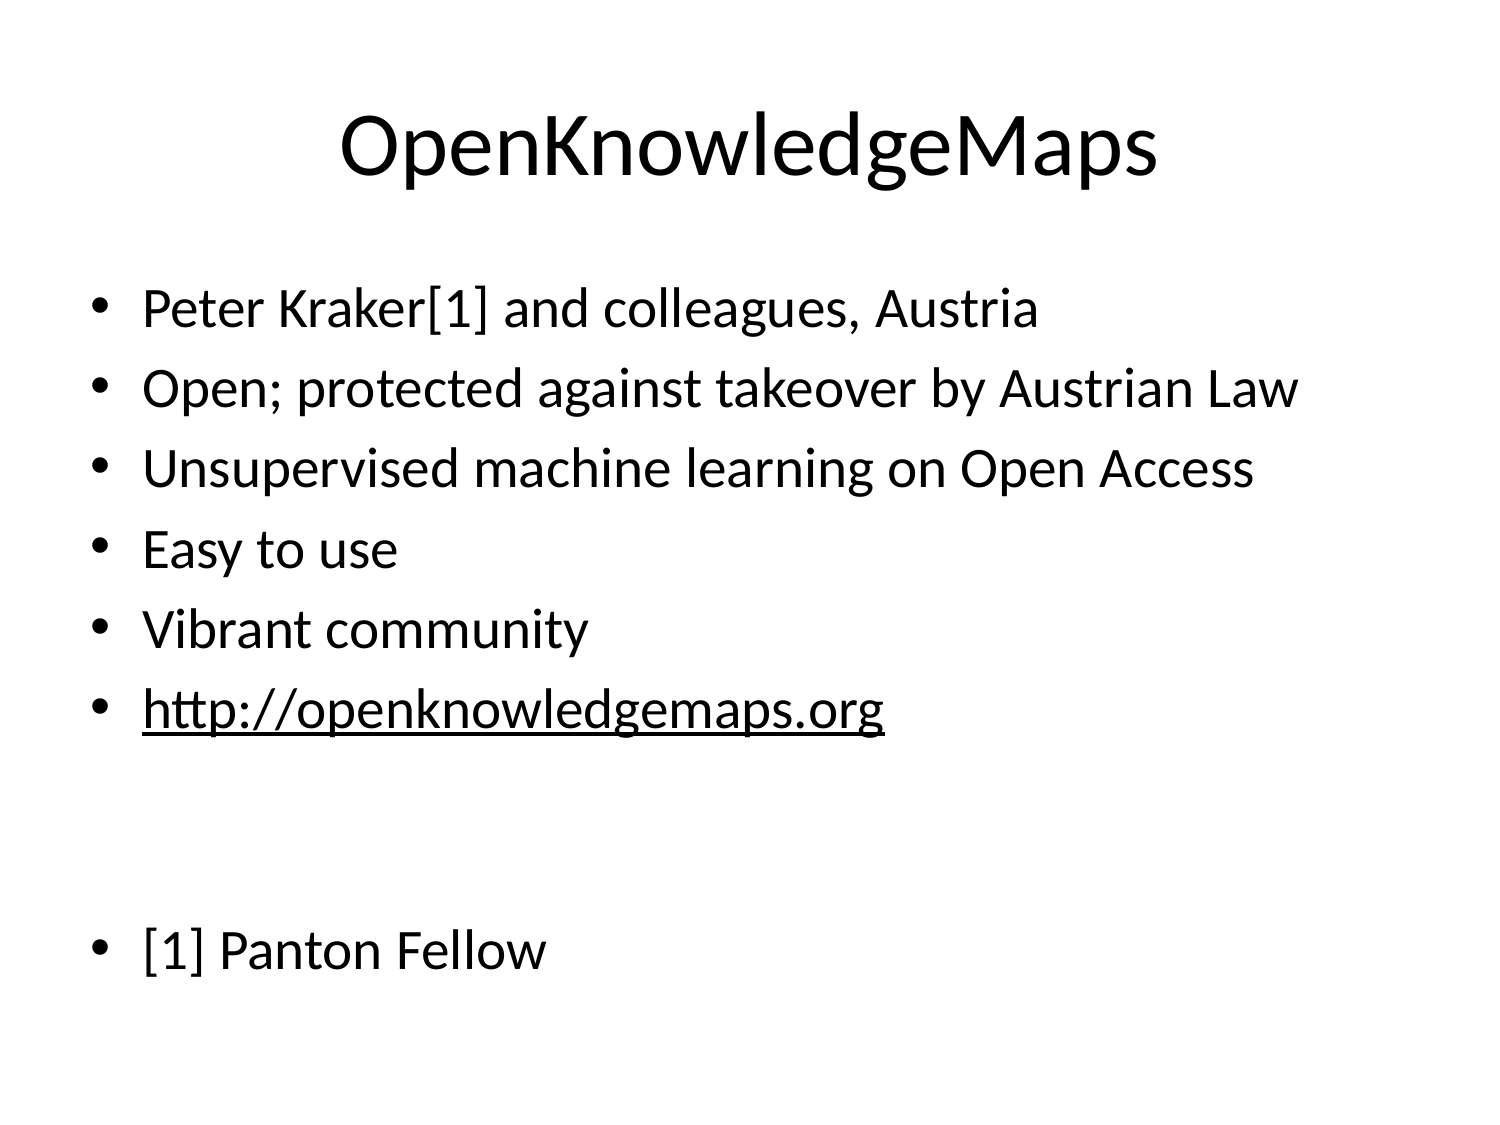

# OpenKnowledgeMaps
Peter Kraker[1] and colleagues, Austria
Open; protected against takeover by Austrian Law
Unsupervised machine learning on Open Access
Easy to use
Vibrant community
http://openknowledgemaps.org

[1] Panton Fellow